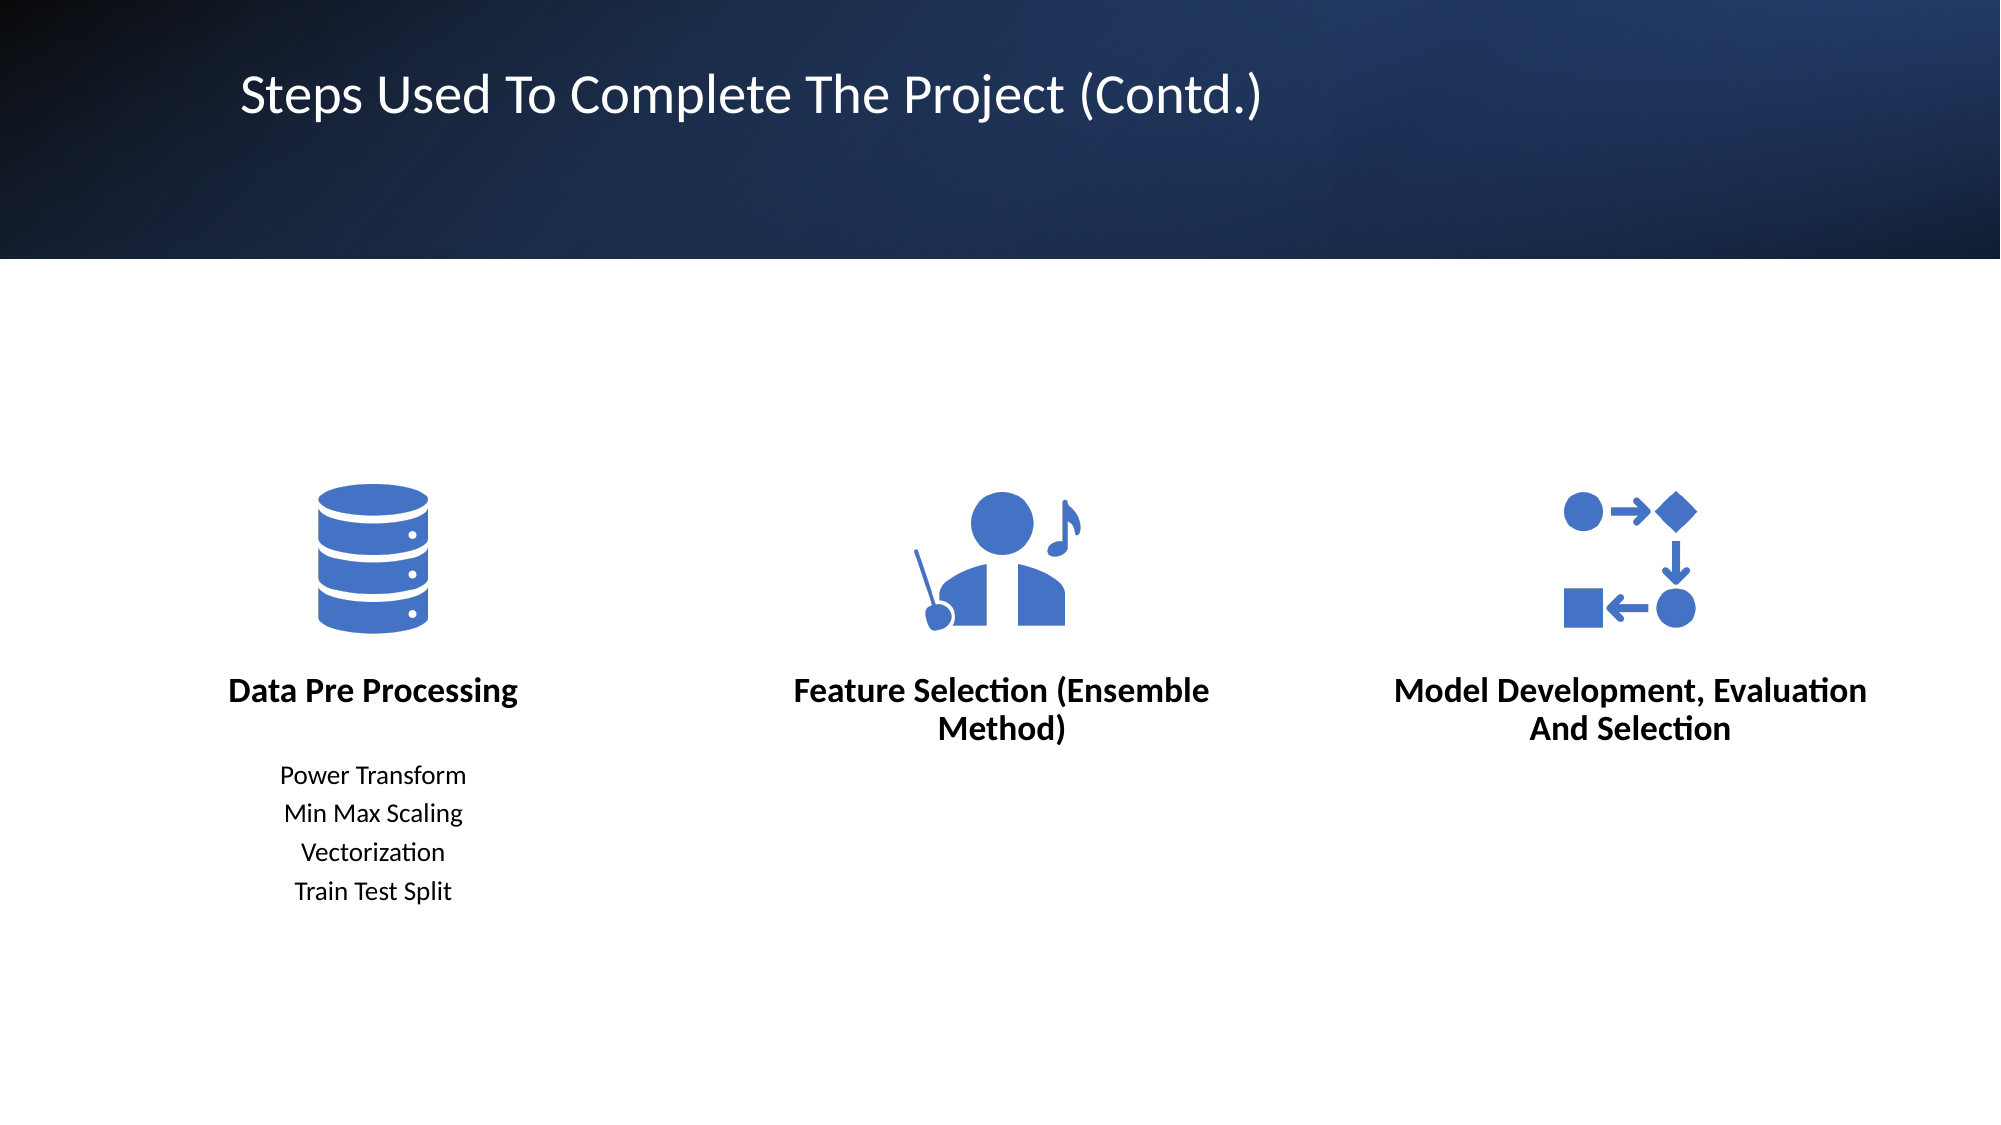

# Steps Used To Complete The Project (Contd.)
Data Pre Processing
Power Transform
Min Max Scaling
Vectorization
Train Test Split
Feature Selection (Ensemble Method)
Model Development, Evaluation And Selection